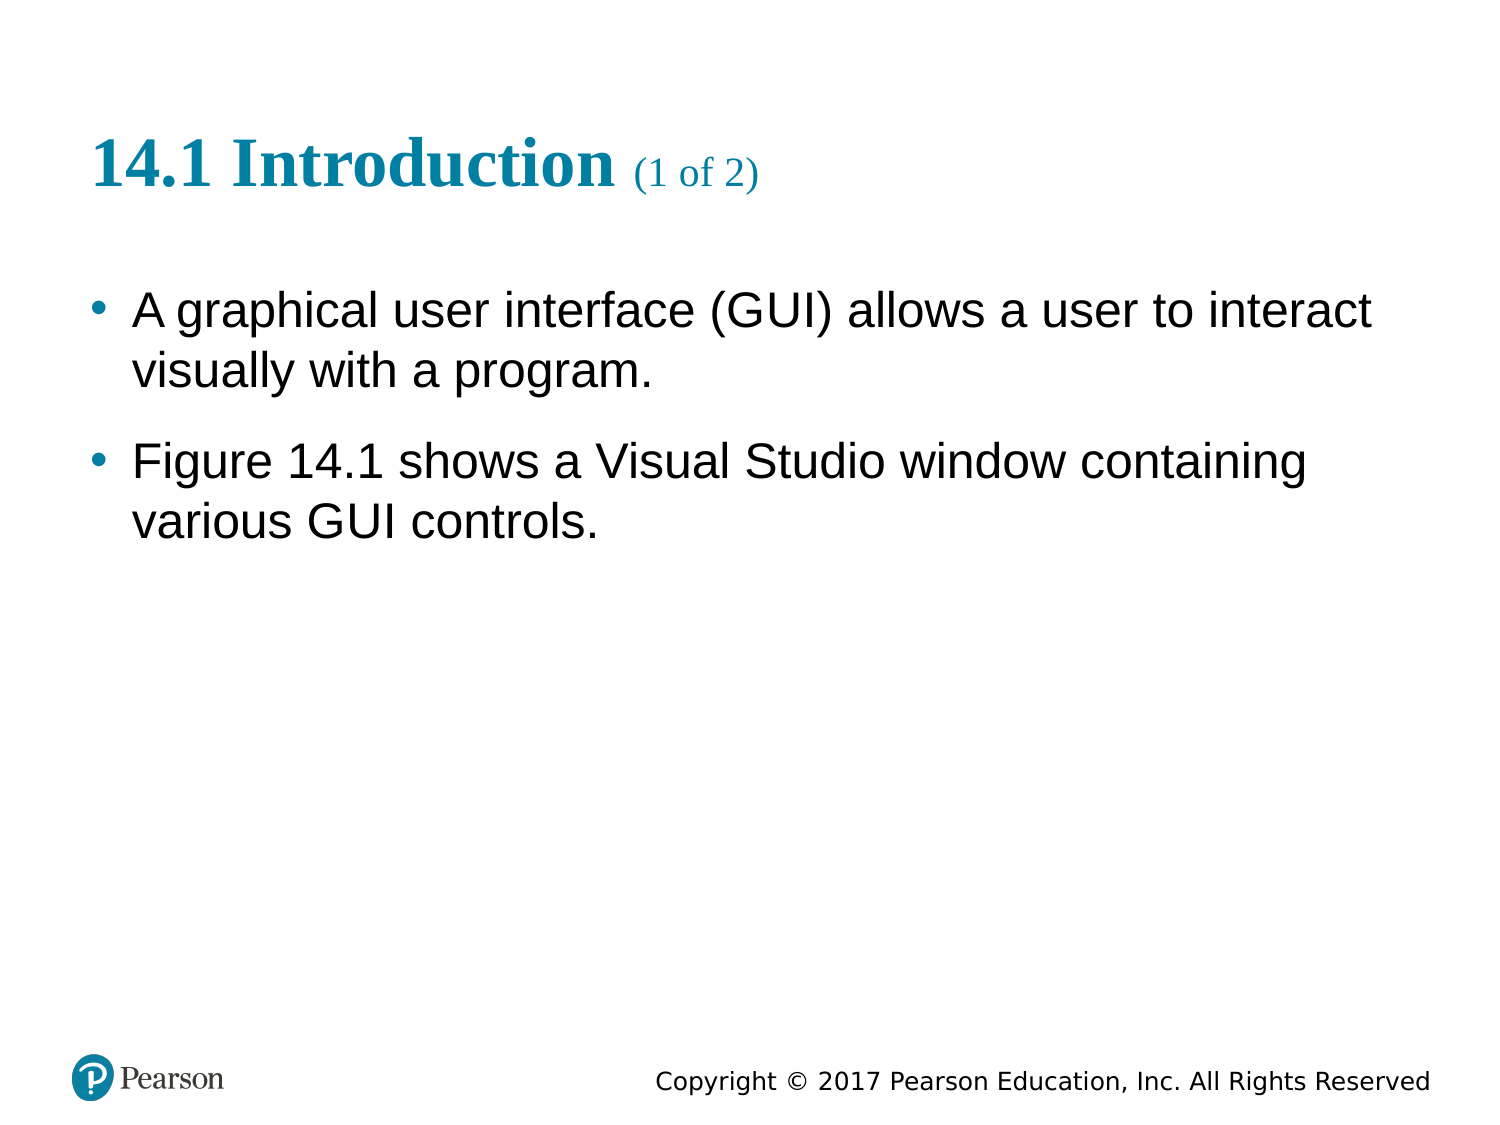

# 14.1 Introduction (1 of 2)
A graphical user interface (G U I) allows a user to interact visually with a program.
Figure 14.1 shows a Visual Studio window containing various G U I controls.